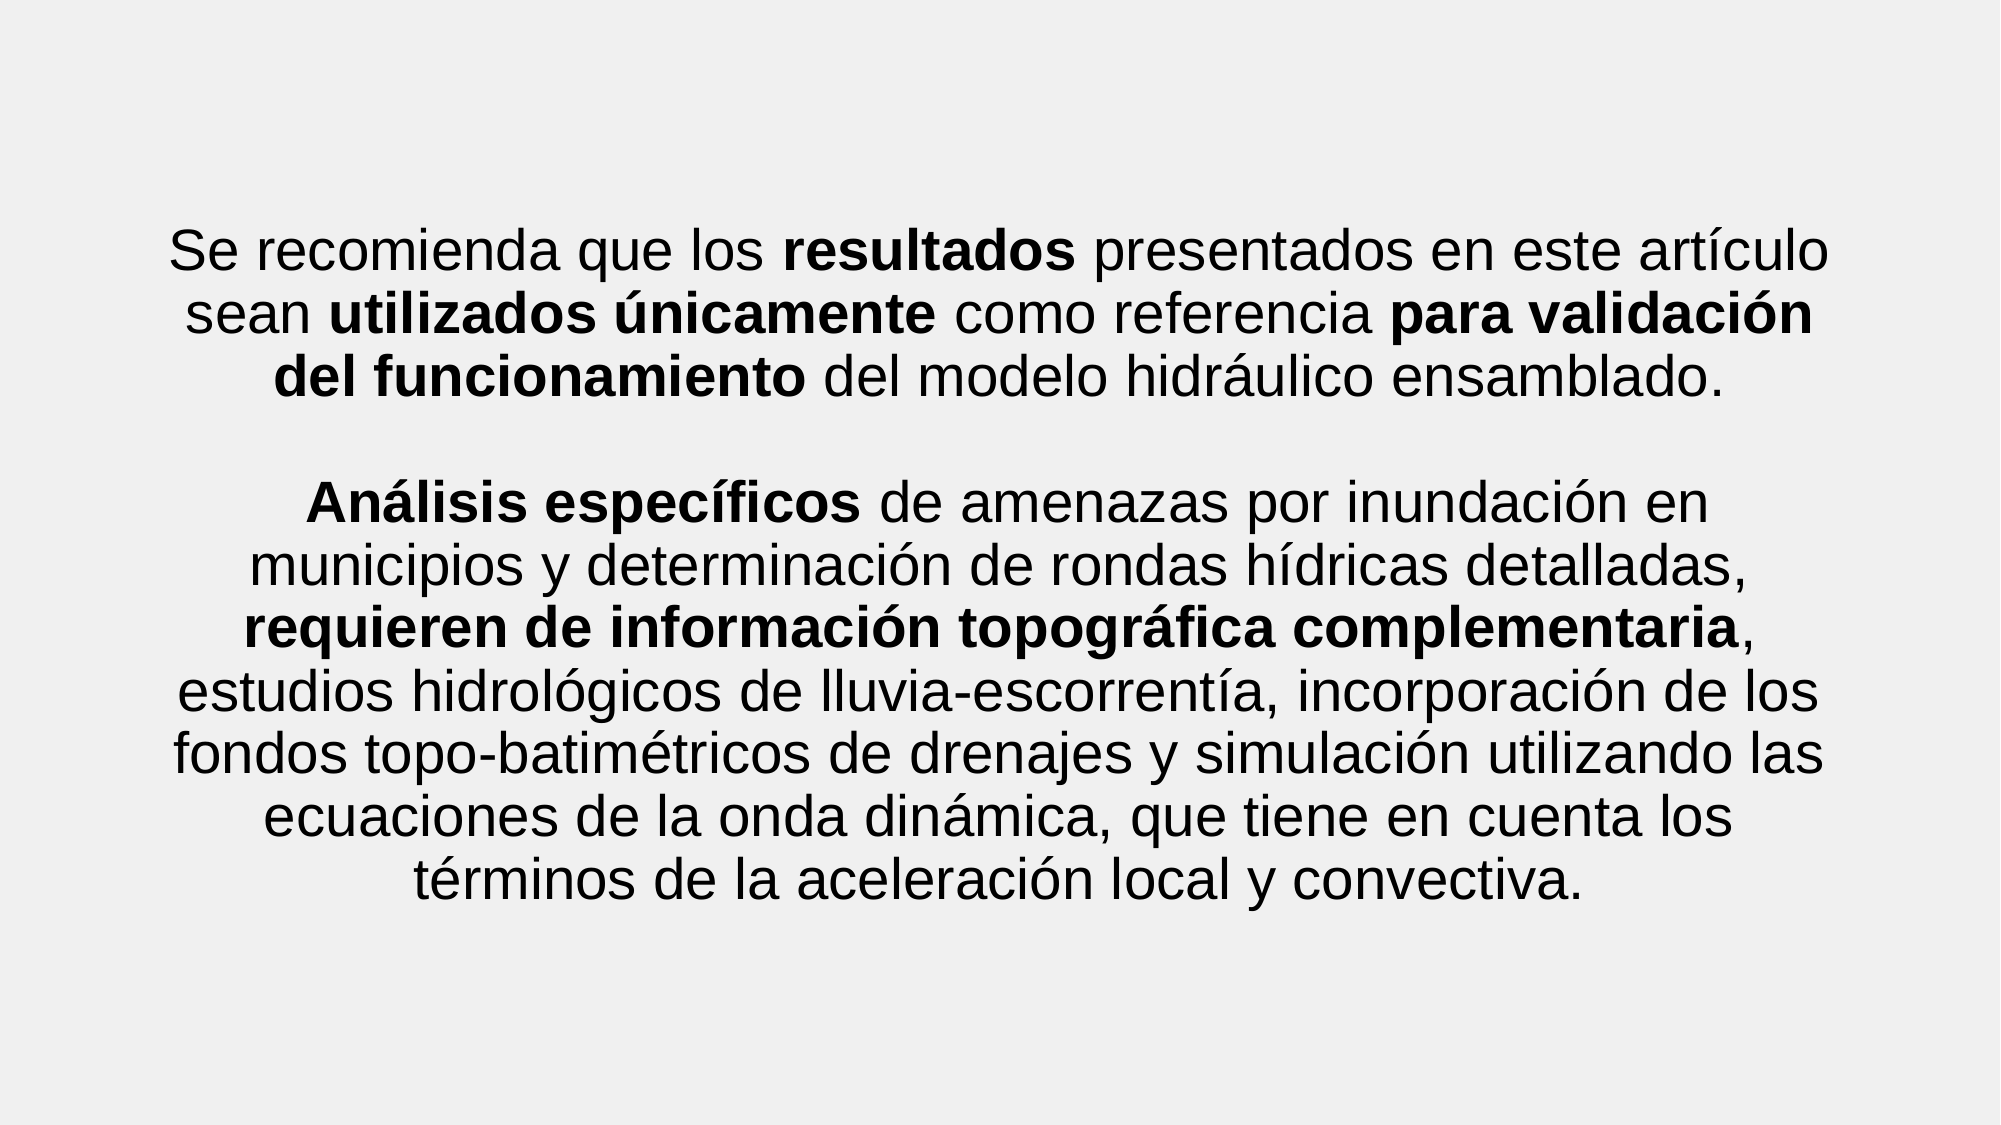

# Se recomienda que los resultados presentados en este artículo sean utilizados únicamente como referencia para validación del funcionamiento del modelo hidráulico ensamblado. Análisis específicos de amenazas por inundación en municipios y determinación de rondas hídricas detalladas, requieren de información topográfica complementaria, estudios hidrológicos de lluvia-escorrentía, incorporación de los fondos topo-batimétricos de drenajes y simulación utilizando las ecuaciones de la onda dinámica, que tiene en cuenta los términos de la aceleración local y convectiva.